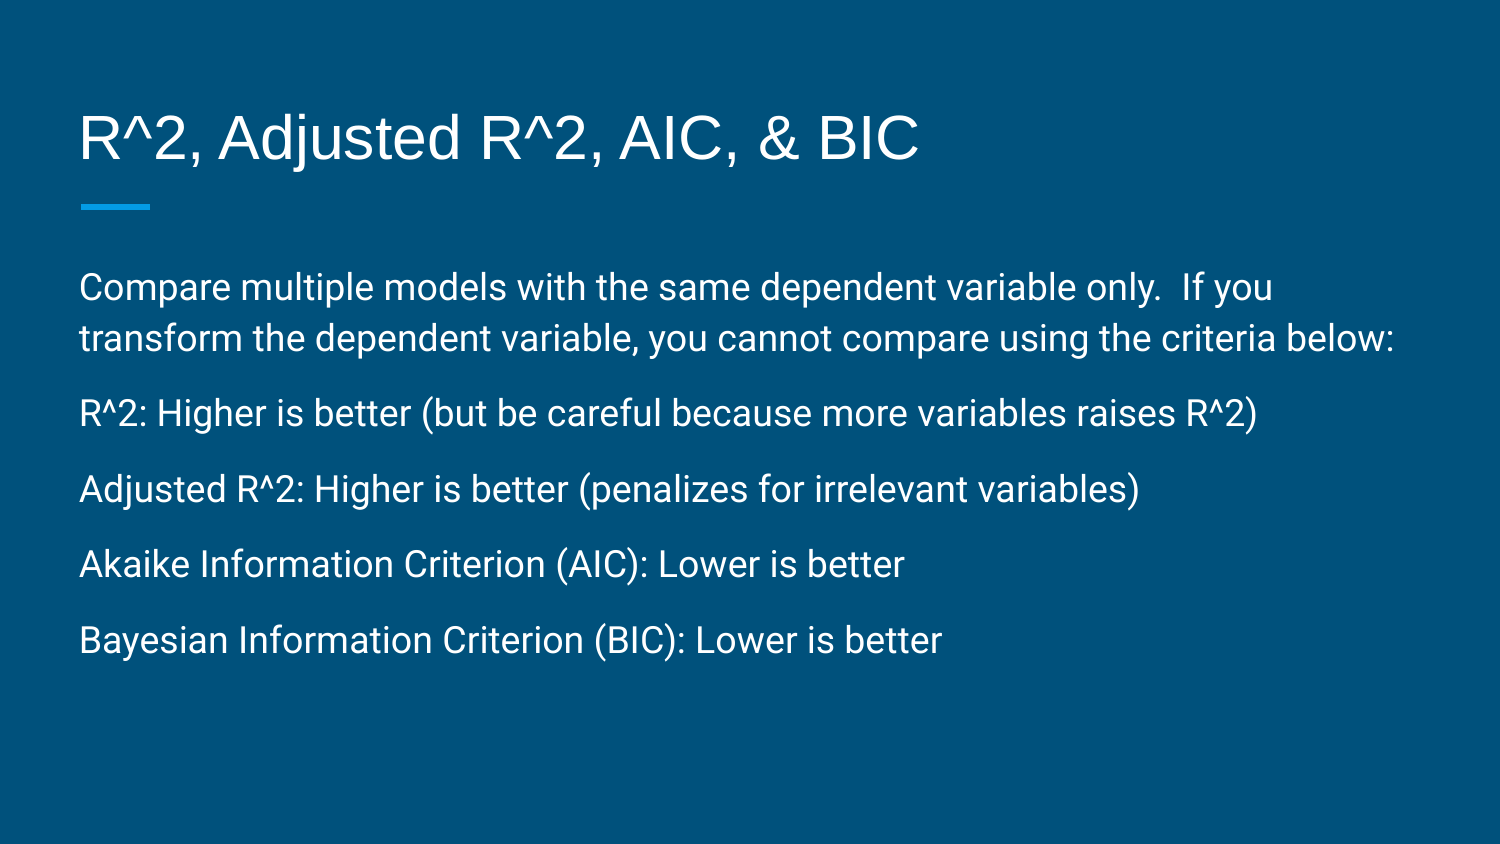

# R^2, Adjusted R^2, AIC, & BIC
Compare multiple models with the same dependent variable only.  If you transform the dependent variable, you cannot compare using the criteria below:
R^2: Higher is better (but be careful because more variables raises R^2)
Adjusted R^2: Higher is better (penalizes for irrelevant variables)
Akaike Information Criterion (AIC): Lower is better
Bayesian Information Criterion (BIC): Lower is better